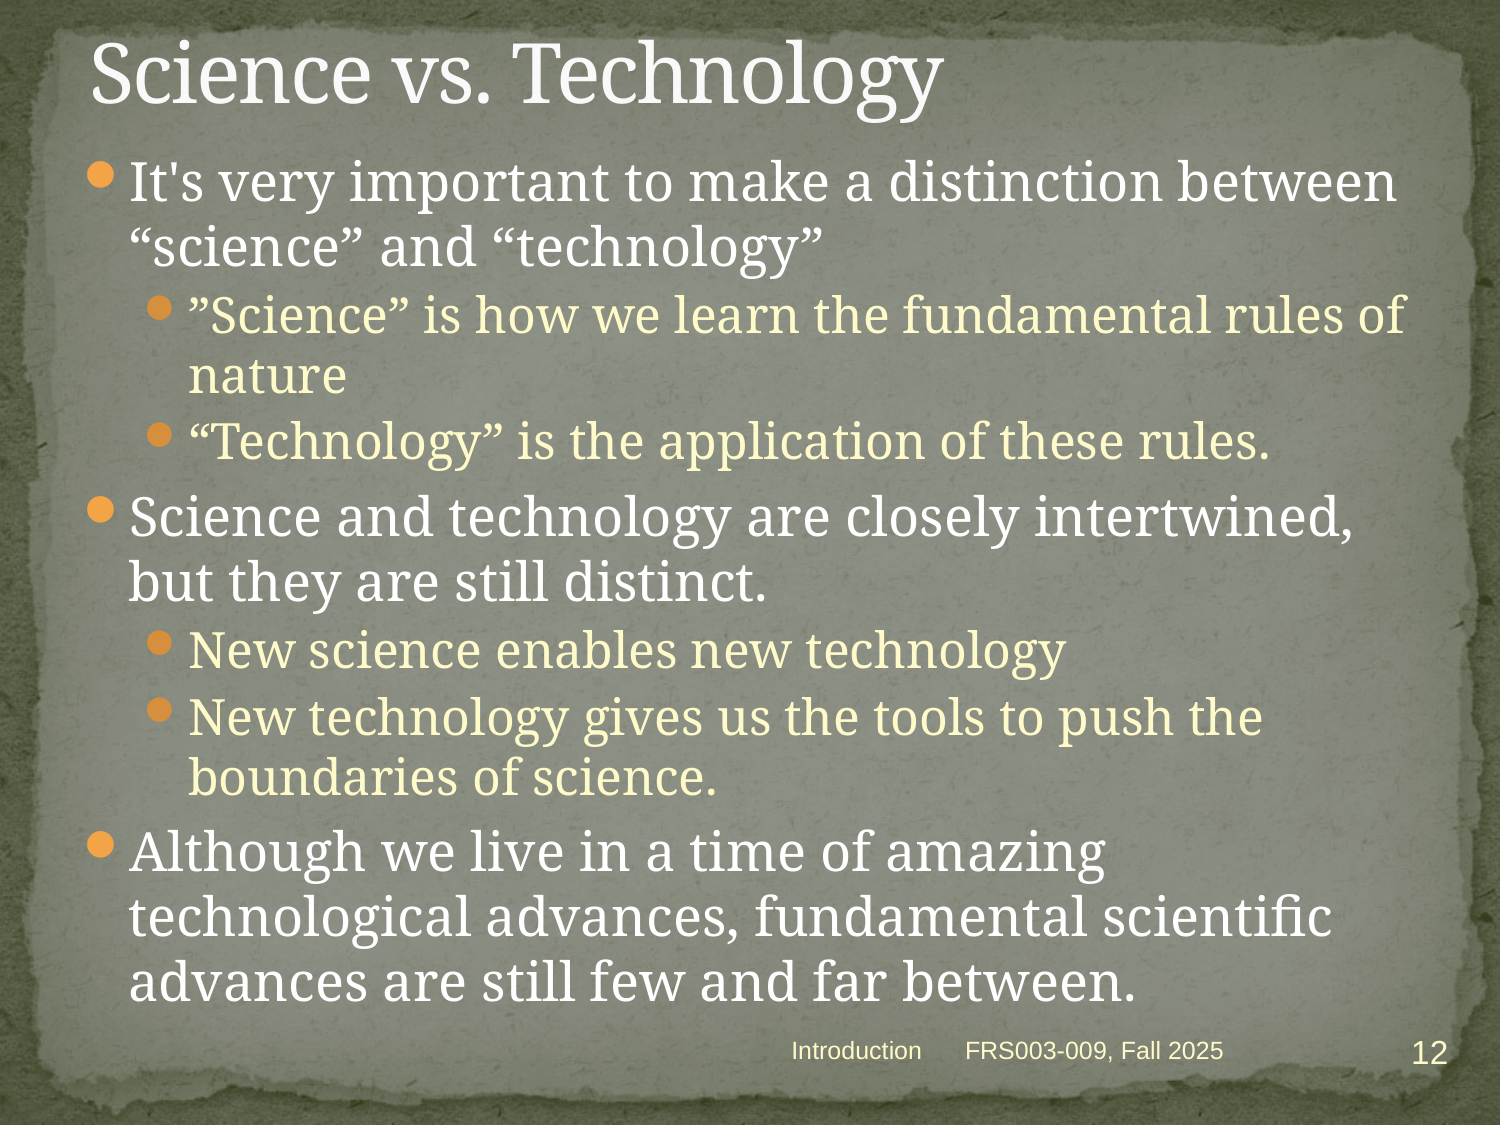

# Science vs. Technology
It's very important to make a distinction between “science” and “technology”
”Science” is how we learn the fundamental rules of nature
“Technology” is the application of these rules.
Science and technology are closely intertwined, but they are still distinct.
New science enables new technology
New technology gives us the tools to push the boundaries of science.
Although we live in a time of amazing technological advances, fundamental scientific advances are still few and far between.
12
Introduction
FRS003-009, Fall 2025